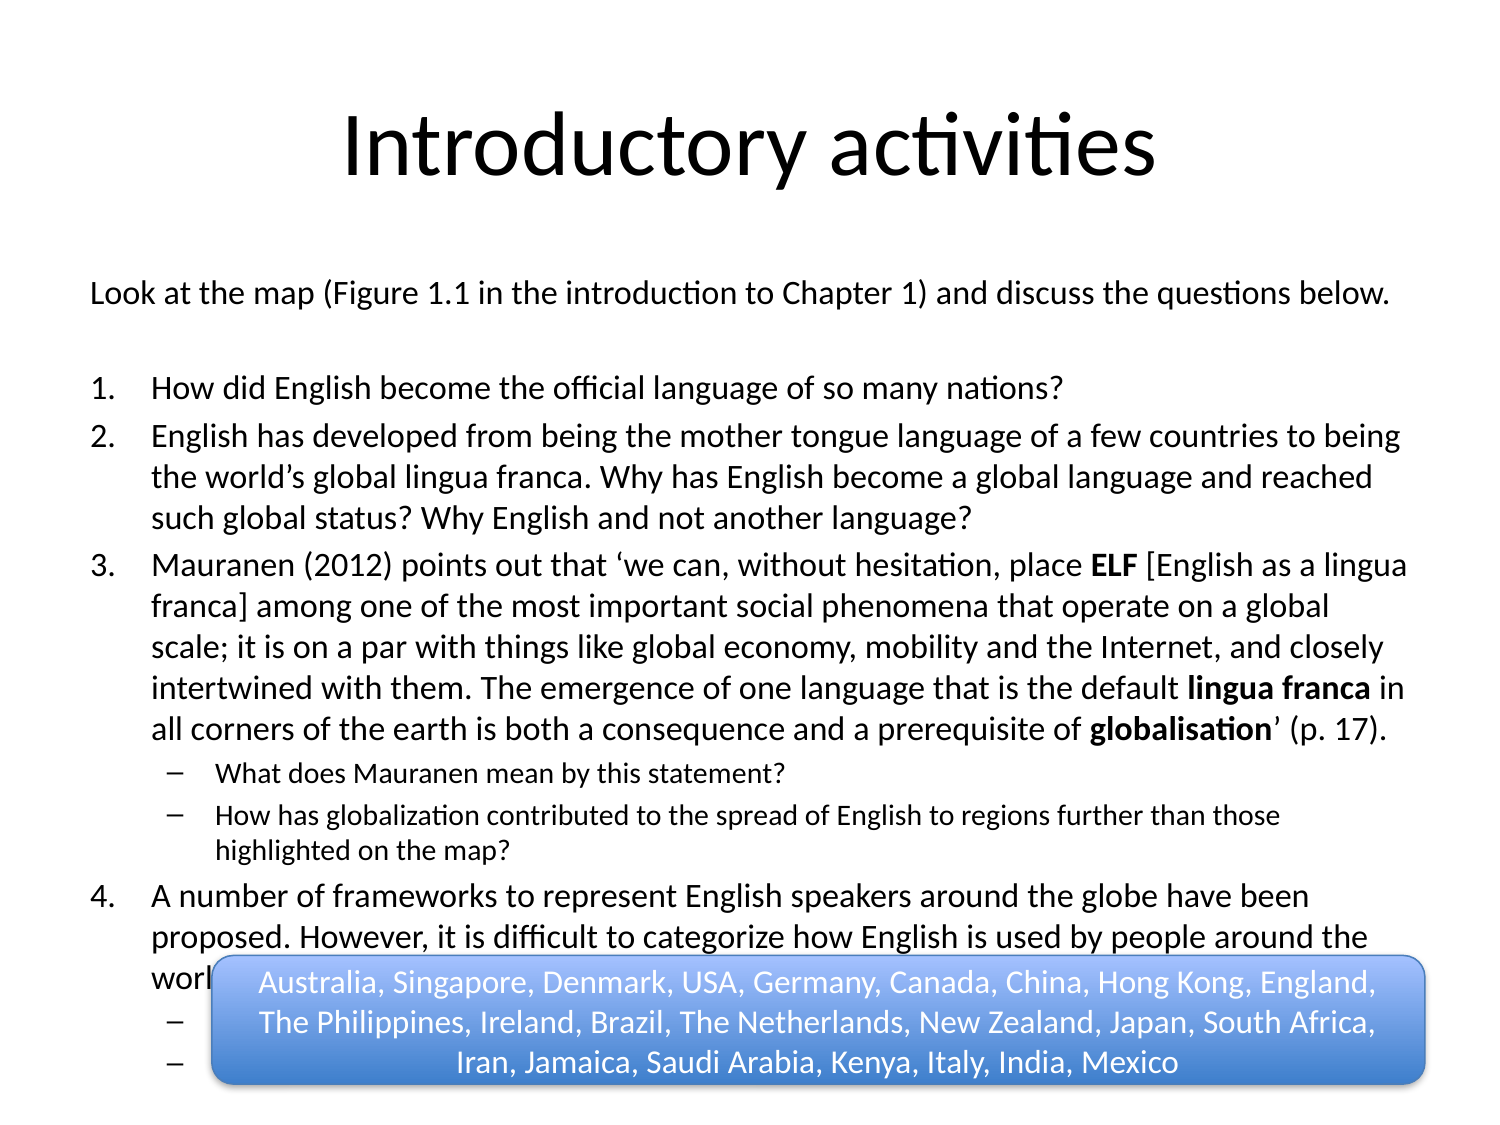

# Introductory activities
Look at the map (Figure 1.1 in the introduction to Chapter 1) and discuss the questions below.

How did English become the official language of so many nations?
English has developed from being the mother tongue language of a few countries to being the world’s global lingua franca. Why has English become a global language and reached such global status? Why English and not another language?
Mauranen (2012) points out that ‘we can, without hesitation, place ELF [English as a lingua franca] among one of the most important social phenomena that operate on a global scale; it is on a par with things like global economy, mobility and the Internet, and closely intertwined with them. The emergence of one language that is the default lingua franca in all corners of the earth is both a consequence and a prerequisite of globalisation’ (p. 17).
What does Mauranen mean by this statement?
How has globalization contributed to the spread of English to regions further than those highlighted on the map?
A number of frameworks to represent English speakers around the globe have been proposed. However, it is difficult to categorize how English is used by people around the world (e.g. as a native language, a second language).
What difficulties might you encounter trying to categorize English speakers? Why is it difficult?
How would you categorize the following countries based on English usage?

Australia, Singapore, Denmark, USA, Germany, Canada, China, Hong Kong, England, The Philippines, Ireland, Brazil, The Netherlands, New Zealand, Japan, South Africa, Iran, Jamaica, Saudi Arabia, Kenya, Italy, India, Mexico